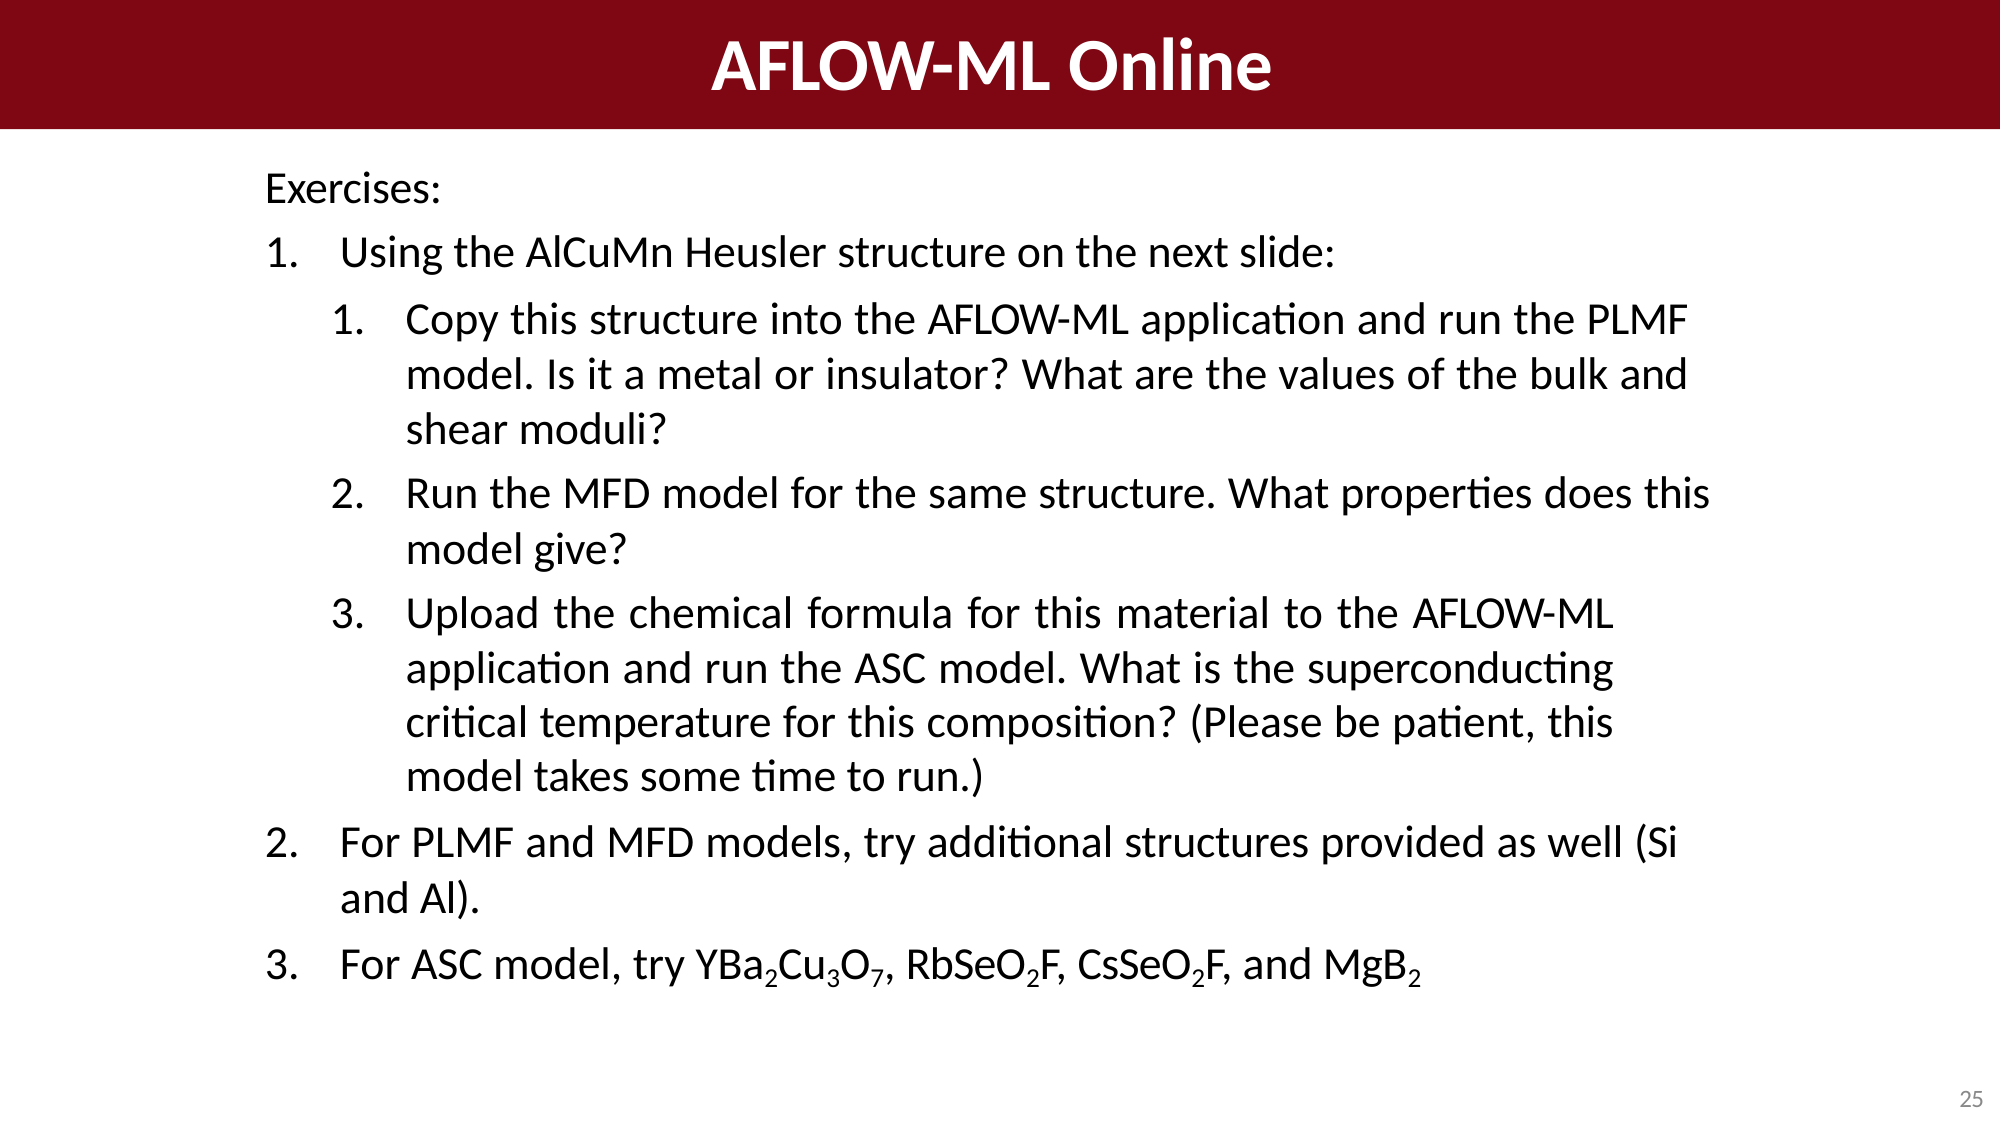

# AFLOW-ML Online
Exercises:
Using the AlCuMn Heusler structure on the next slide:
Copy this structure into the AFLOW-ML application and run the PLMF model. Is it a metal or insulator? What are the values of the bulk and shear moduli?
Run the MFD model for the same structure. What properties does this model give?
Upload the chemical formula for this material to the AFLOW-ML application and run the ASC model. What is the superconducting critical temperature for this composition? (Please be patient, this model takes some time to run.)
For PLMF and MFD models, try additional structures provided as well (Si and Al).
For ASC model, try YBa2Cu3O7, RbSeO2F, CsSeO2F, and MgB2
25